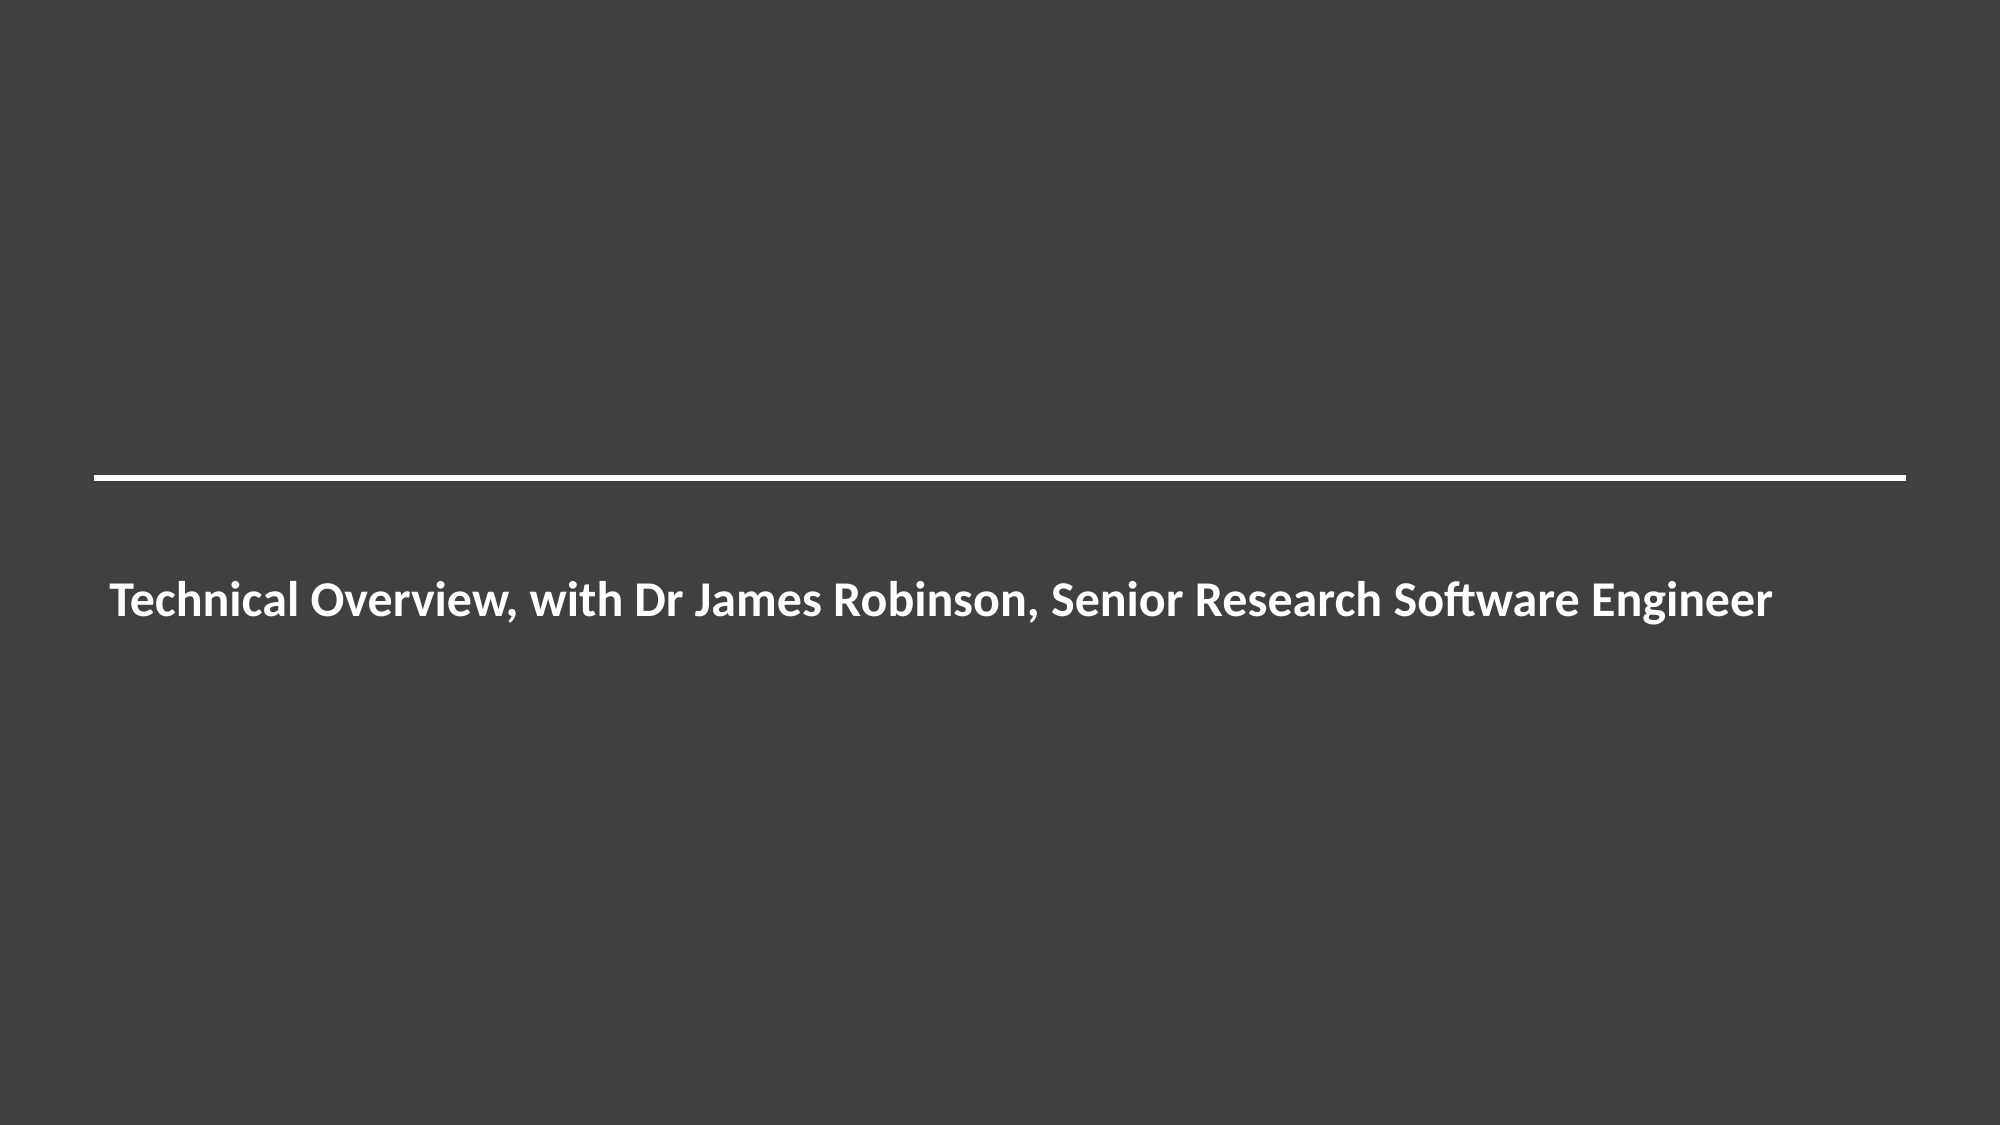

# Technical Overview, with Dr James Robinson, Senior Research Software Engineer